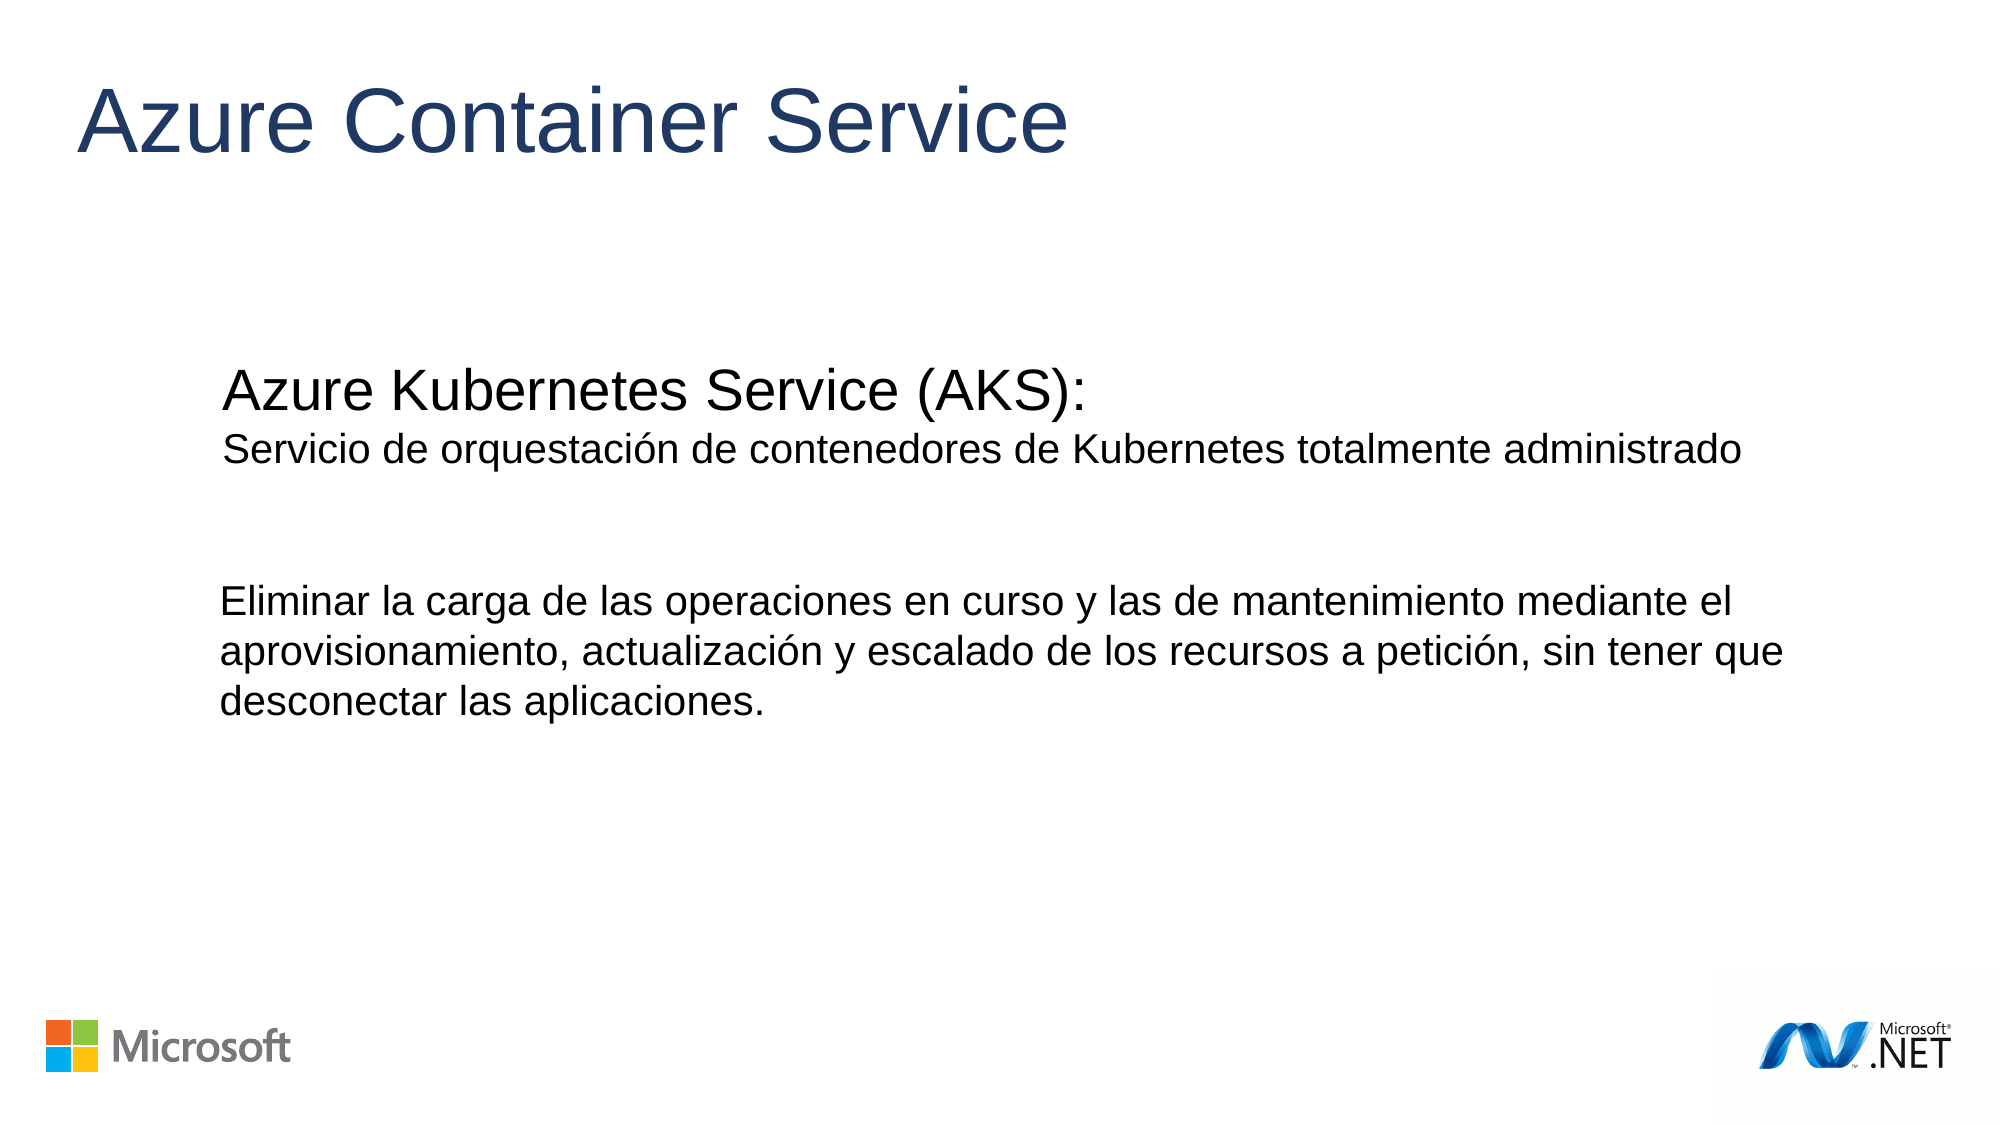

Azure Container Service
Azure Kubernetes Service (AKS):
Servicio de orquestación de contenedores de Kubernetes totalmente administrado
Eliminar la carga de las operaciones en curso y las de mantenimiento mediante el aprovisionamiento, actualización y escalado de los recursos a petición, sin tener que desconectar las aplicaciones.